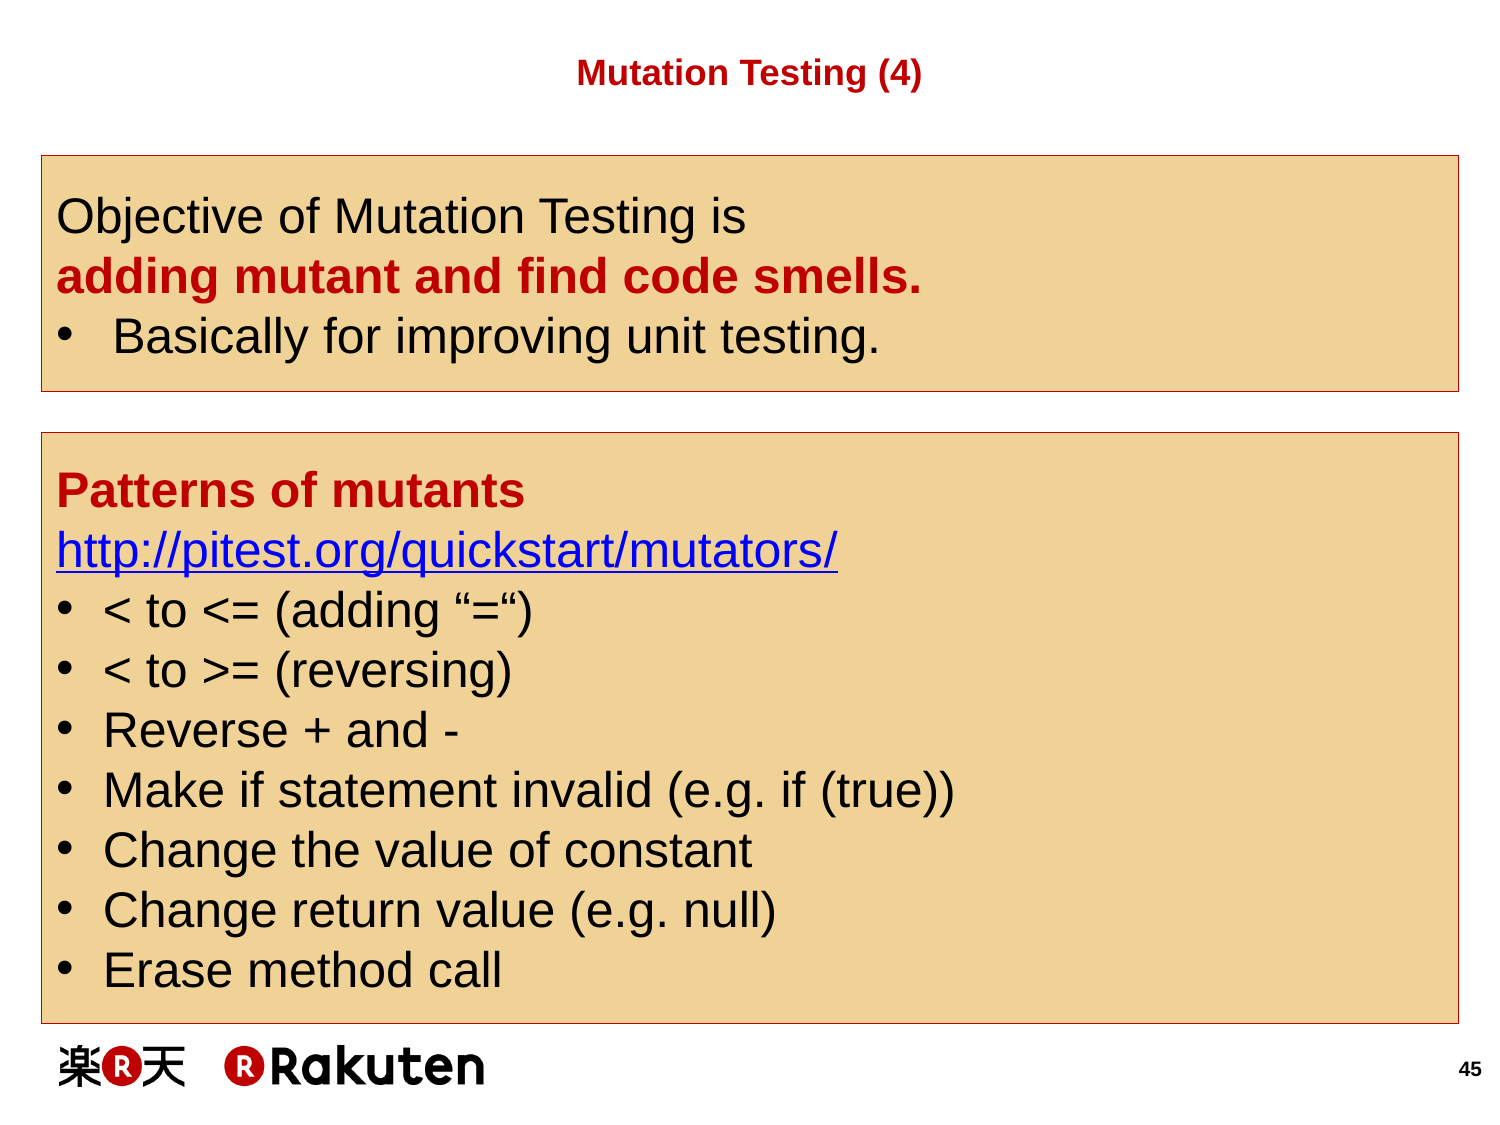

# Mutation Testing (4)
Objective of Mutation Testing is
adding mutant and find code smells.
Basically for improving unit testing.
Patterns of mutants
http://pitest.org/quickstart/mutators/
< to <= (adding “=“)
< to >= (reversing)
Reverse + and -
Make if statement invalid (e.g. if (true))
Change the value of constant
Change return value (e.g. null)
Erase method call